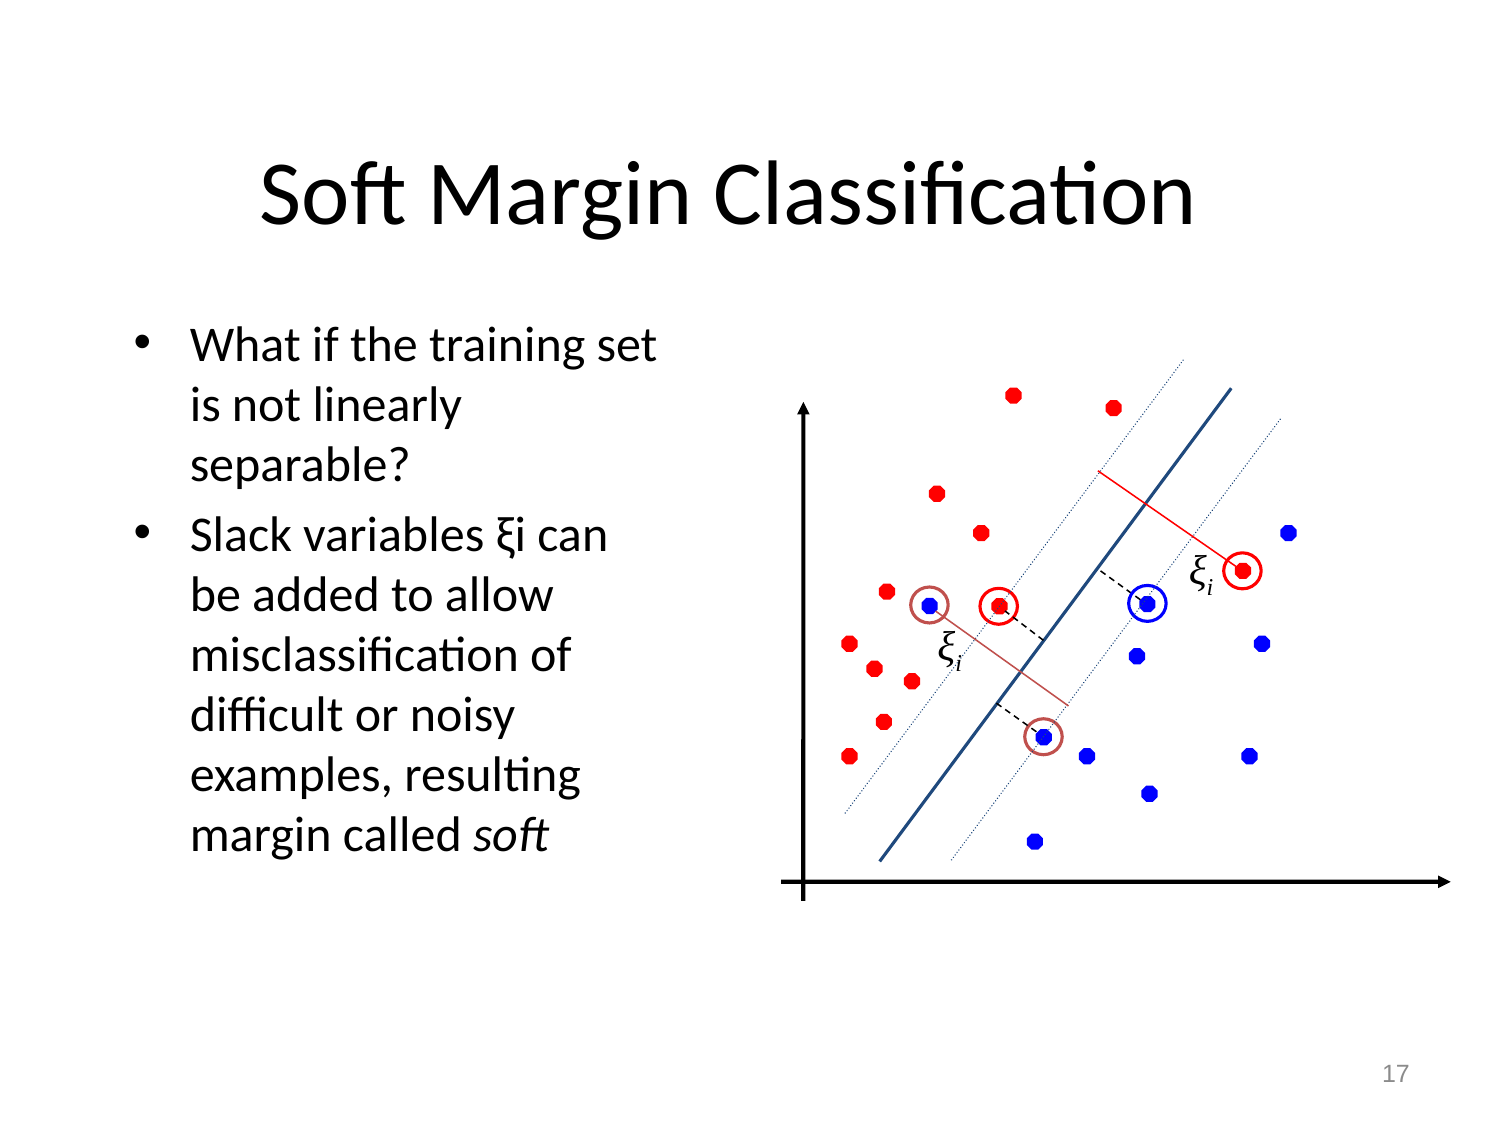

# Soft Margin Classification

What if the training set is not linearly separable?
Slack variables ξi can be added to allow misclassification of difficult or noisy examples, resulting margin called soft

ξi

ξi

17